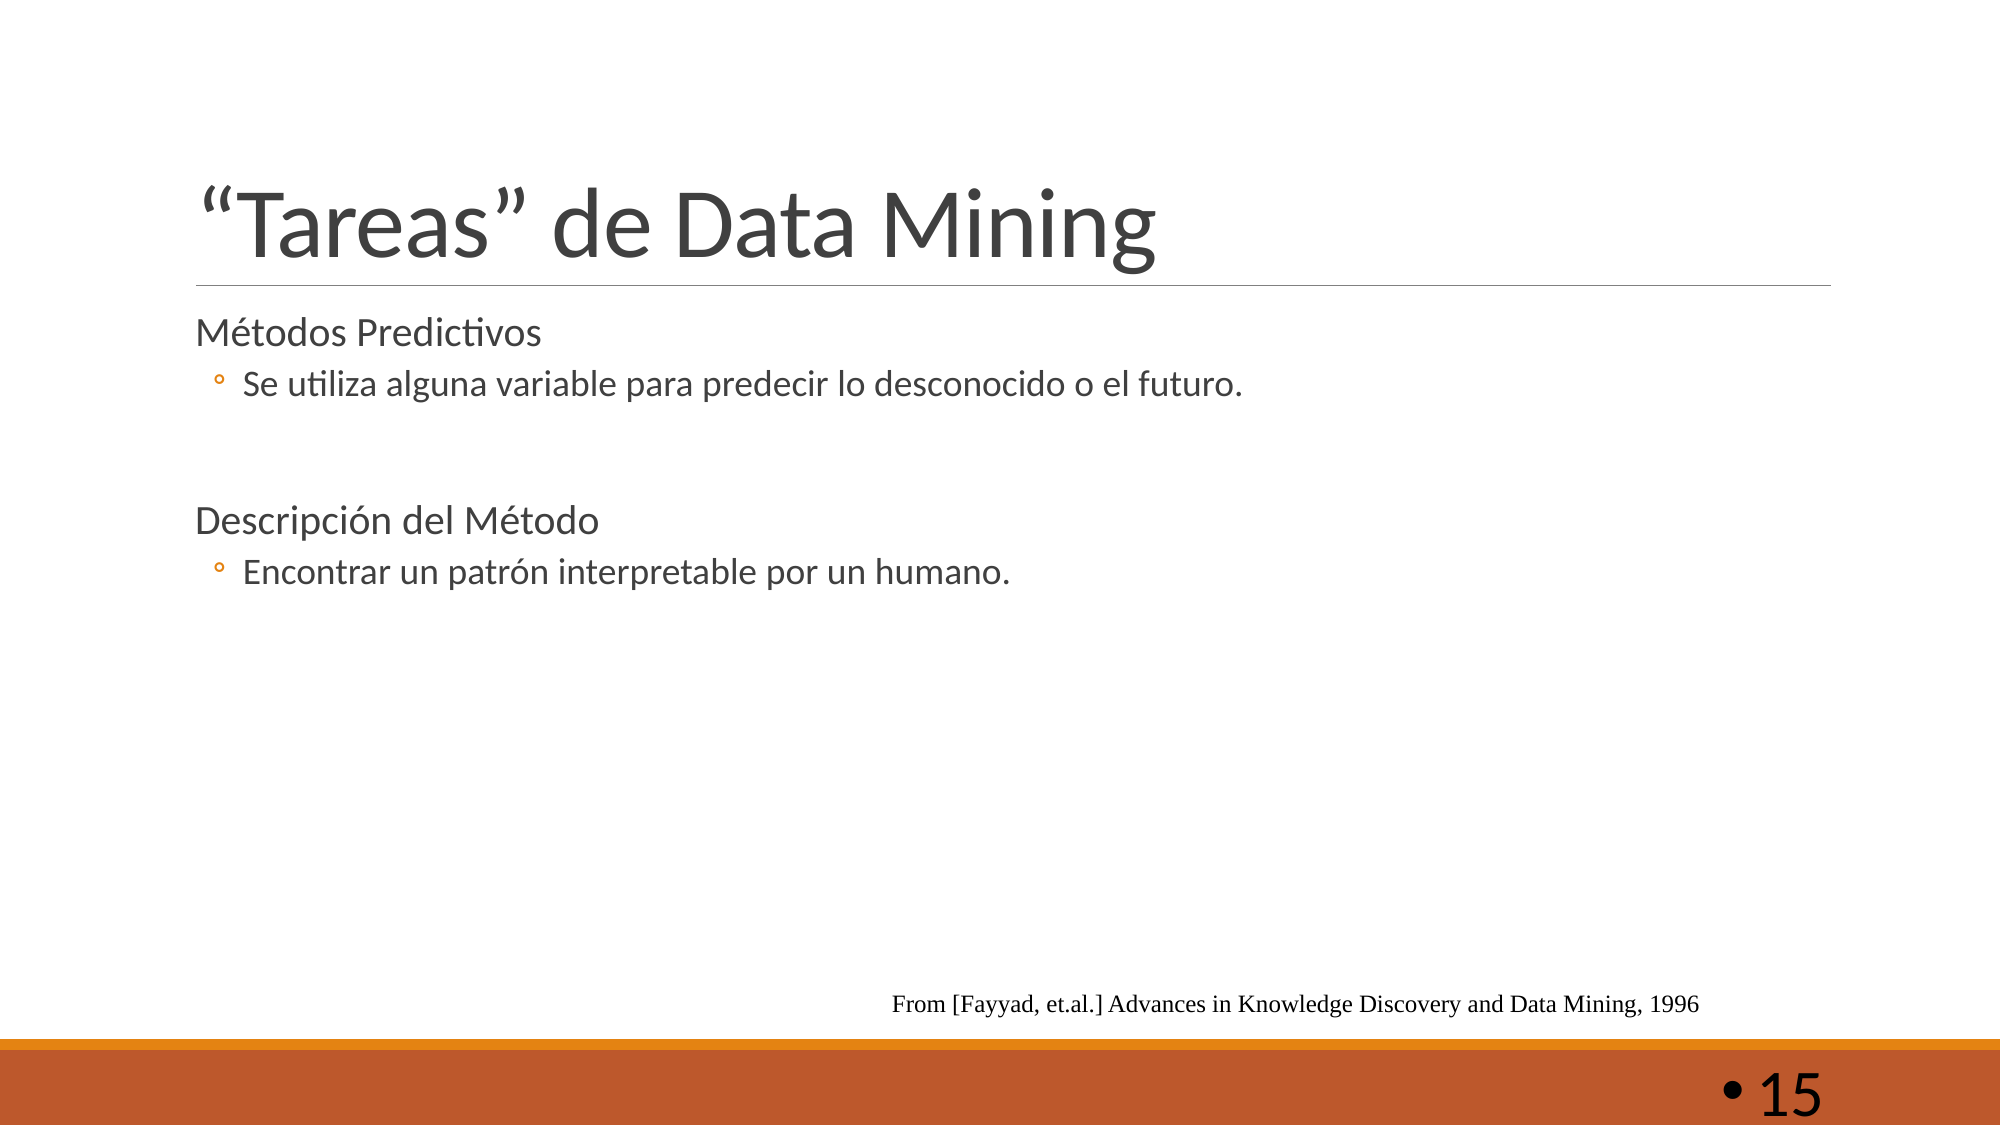

# “Tareas” de Data Mining
Métodos Predictivos
Se utiliza alguna variable para predecir lo desconocido o el futuro.

Descripción del Método
Encontrar un patrón interpretable por un humano.

From [Fayyad, et.al.] Advances in Knowledge Discovery and Data Mining, 1996
15